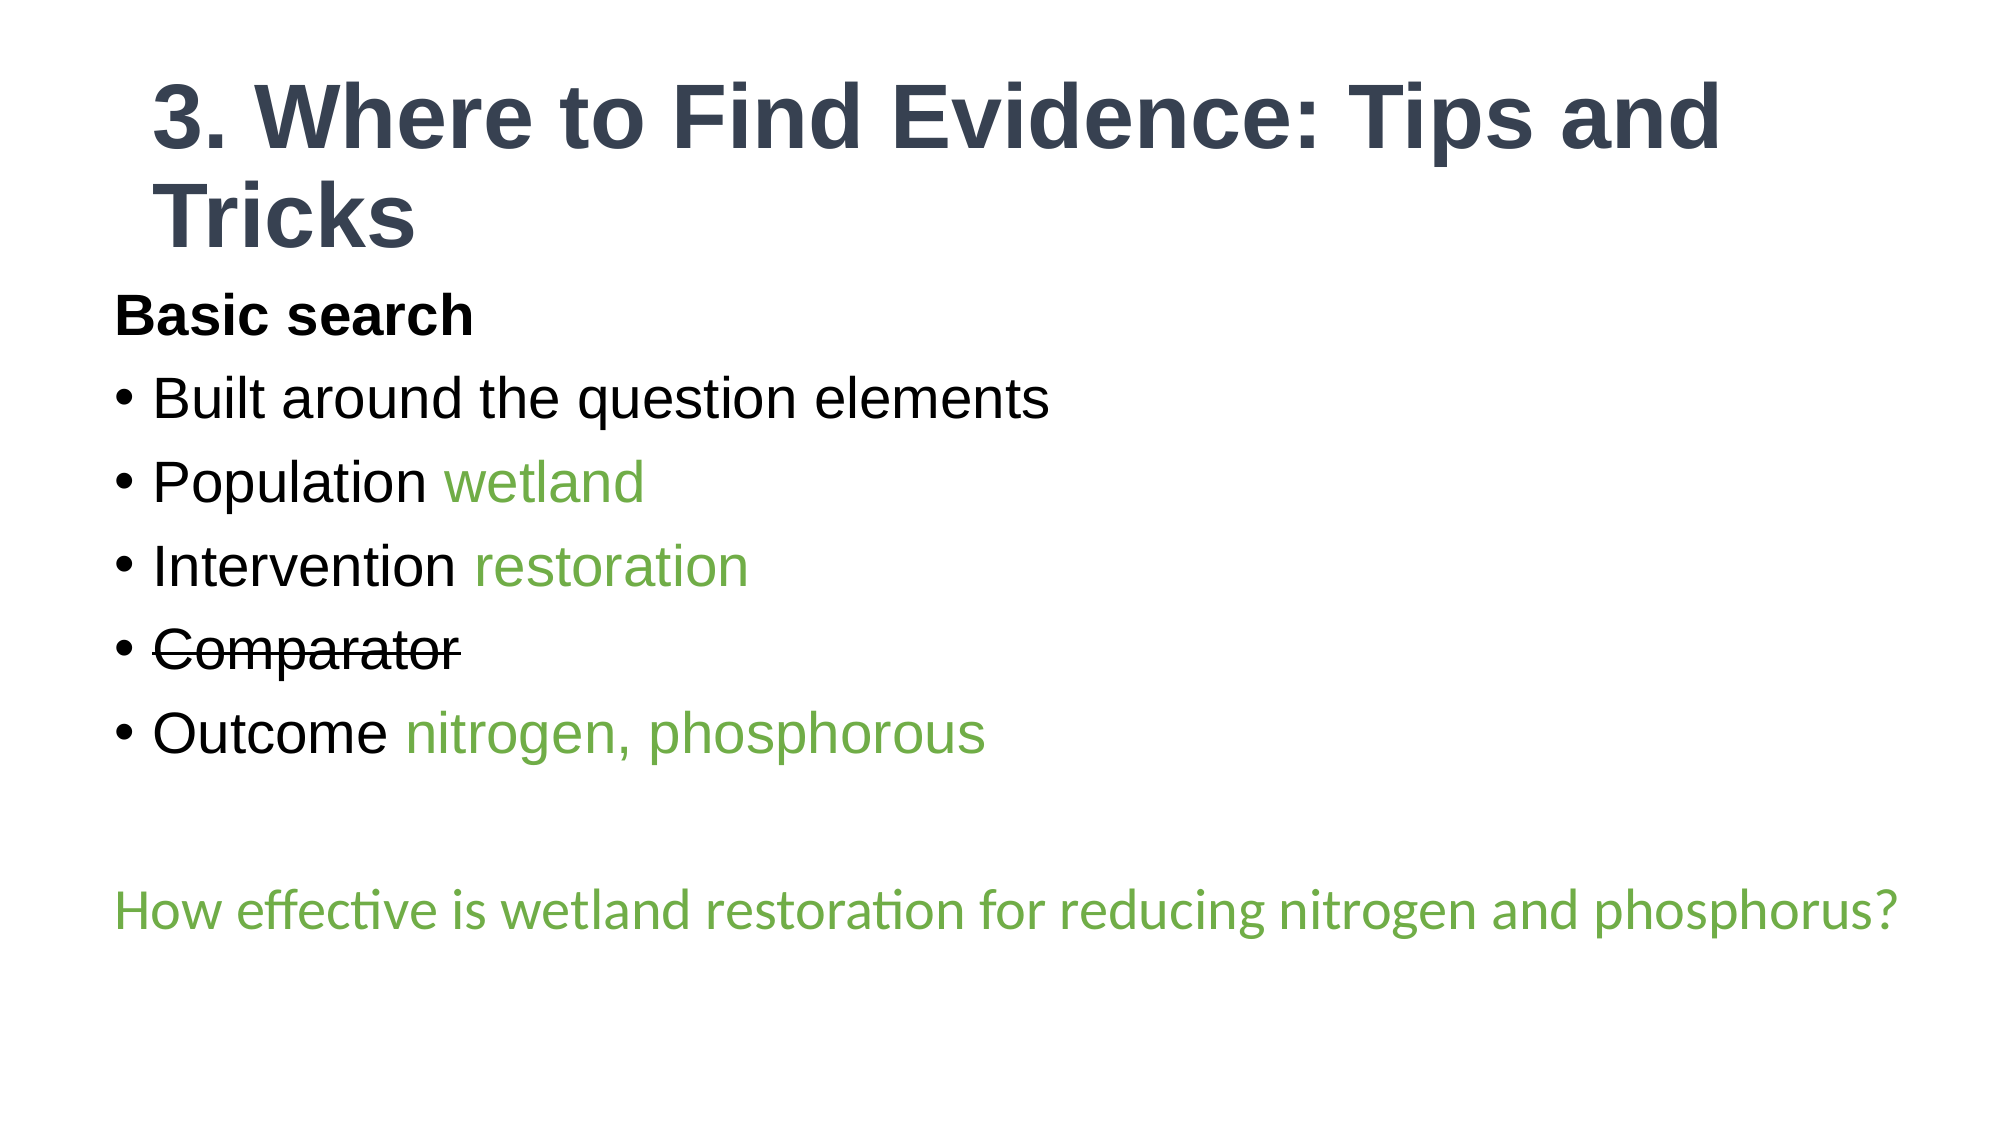

# 3. Where to Find Evidence: Tips and Tricks
Basic search
Built around the question elements
Population wetland
Intervention restoration
Comparator
Outcome nitrogen, phosphorous

How effective is wetland restoration for reducing nitrogen and phosphorus?